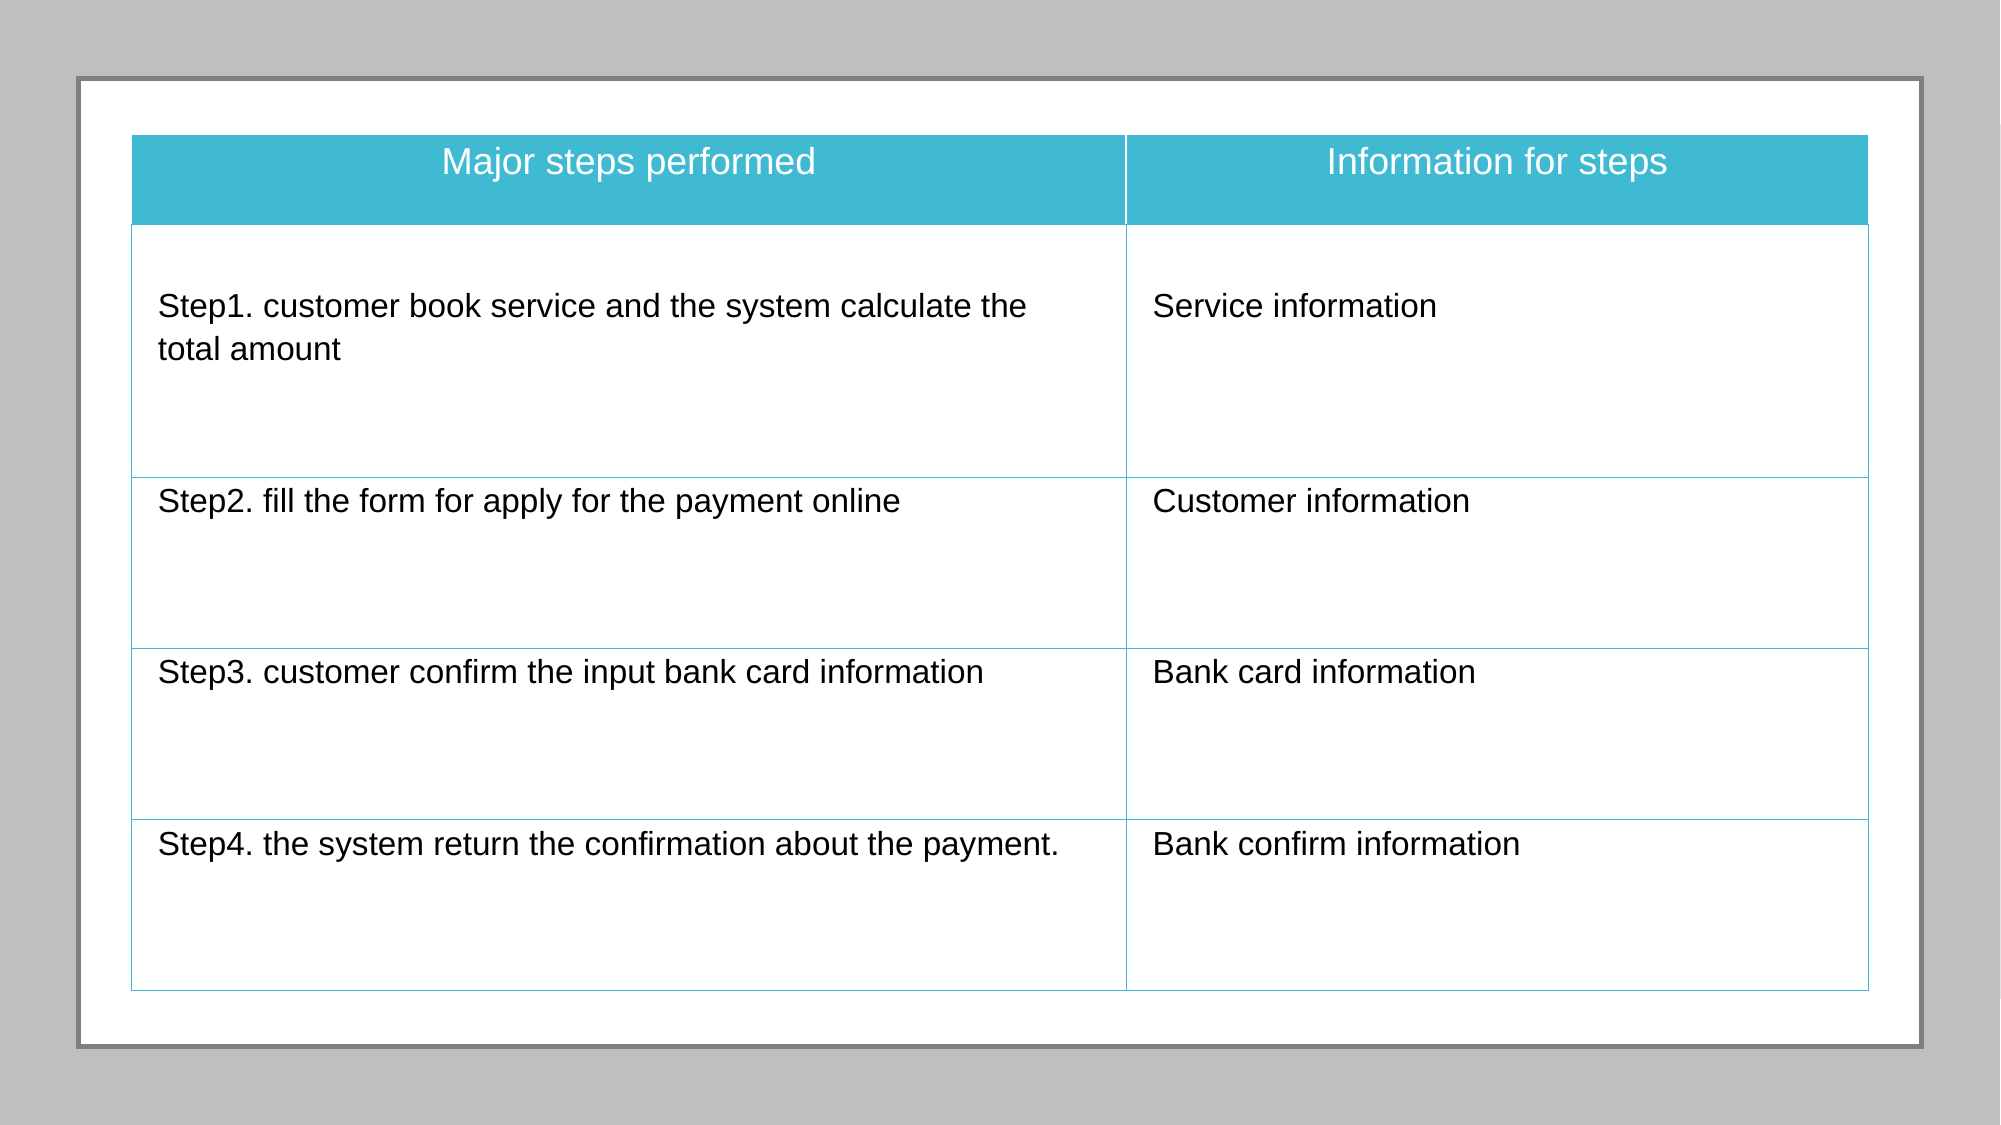

| Major steps performed | Information for steps |
| --- | --- |
| Step1. customer book service and the system calculate the total amount | Service information |
| Step2. fill the form for apply for the payment online | Customer information |
| Step3. customer confirm the input bank card information | Bank card information |
| Step4. the system return the confirmation about the payment. | Bank confirm information |